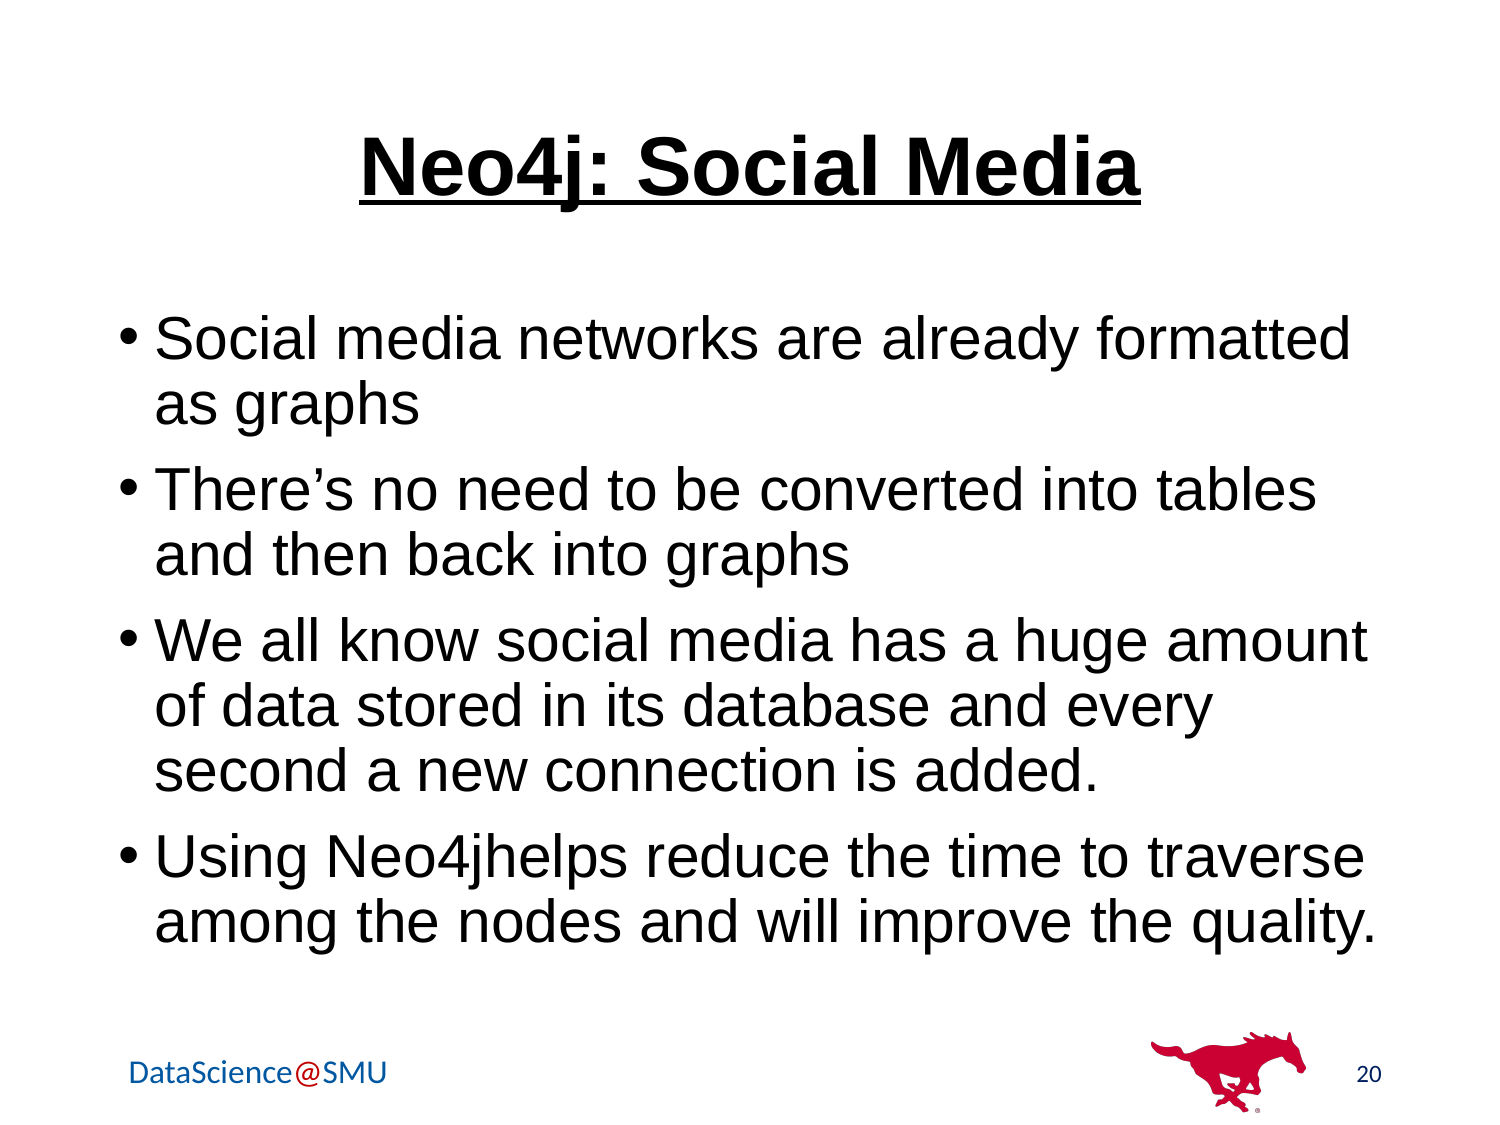

# Neo4j: Social Media
Social media networks are already formatted as graphs
There’s no need to be converted into tables and then back into graphs
We all know social media has a huge amount of data stored in its database and every second a new connection is added.
Using Neo4jhelps reduce the time to traverse among the nodes and will improve the quality.

20